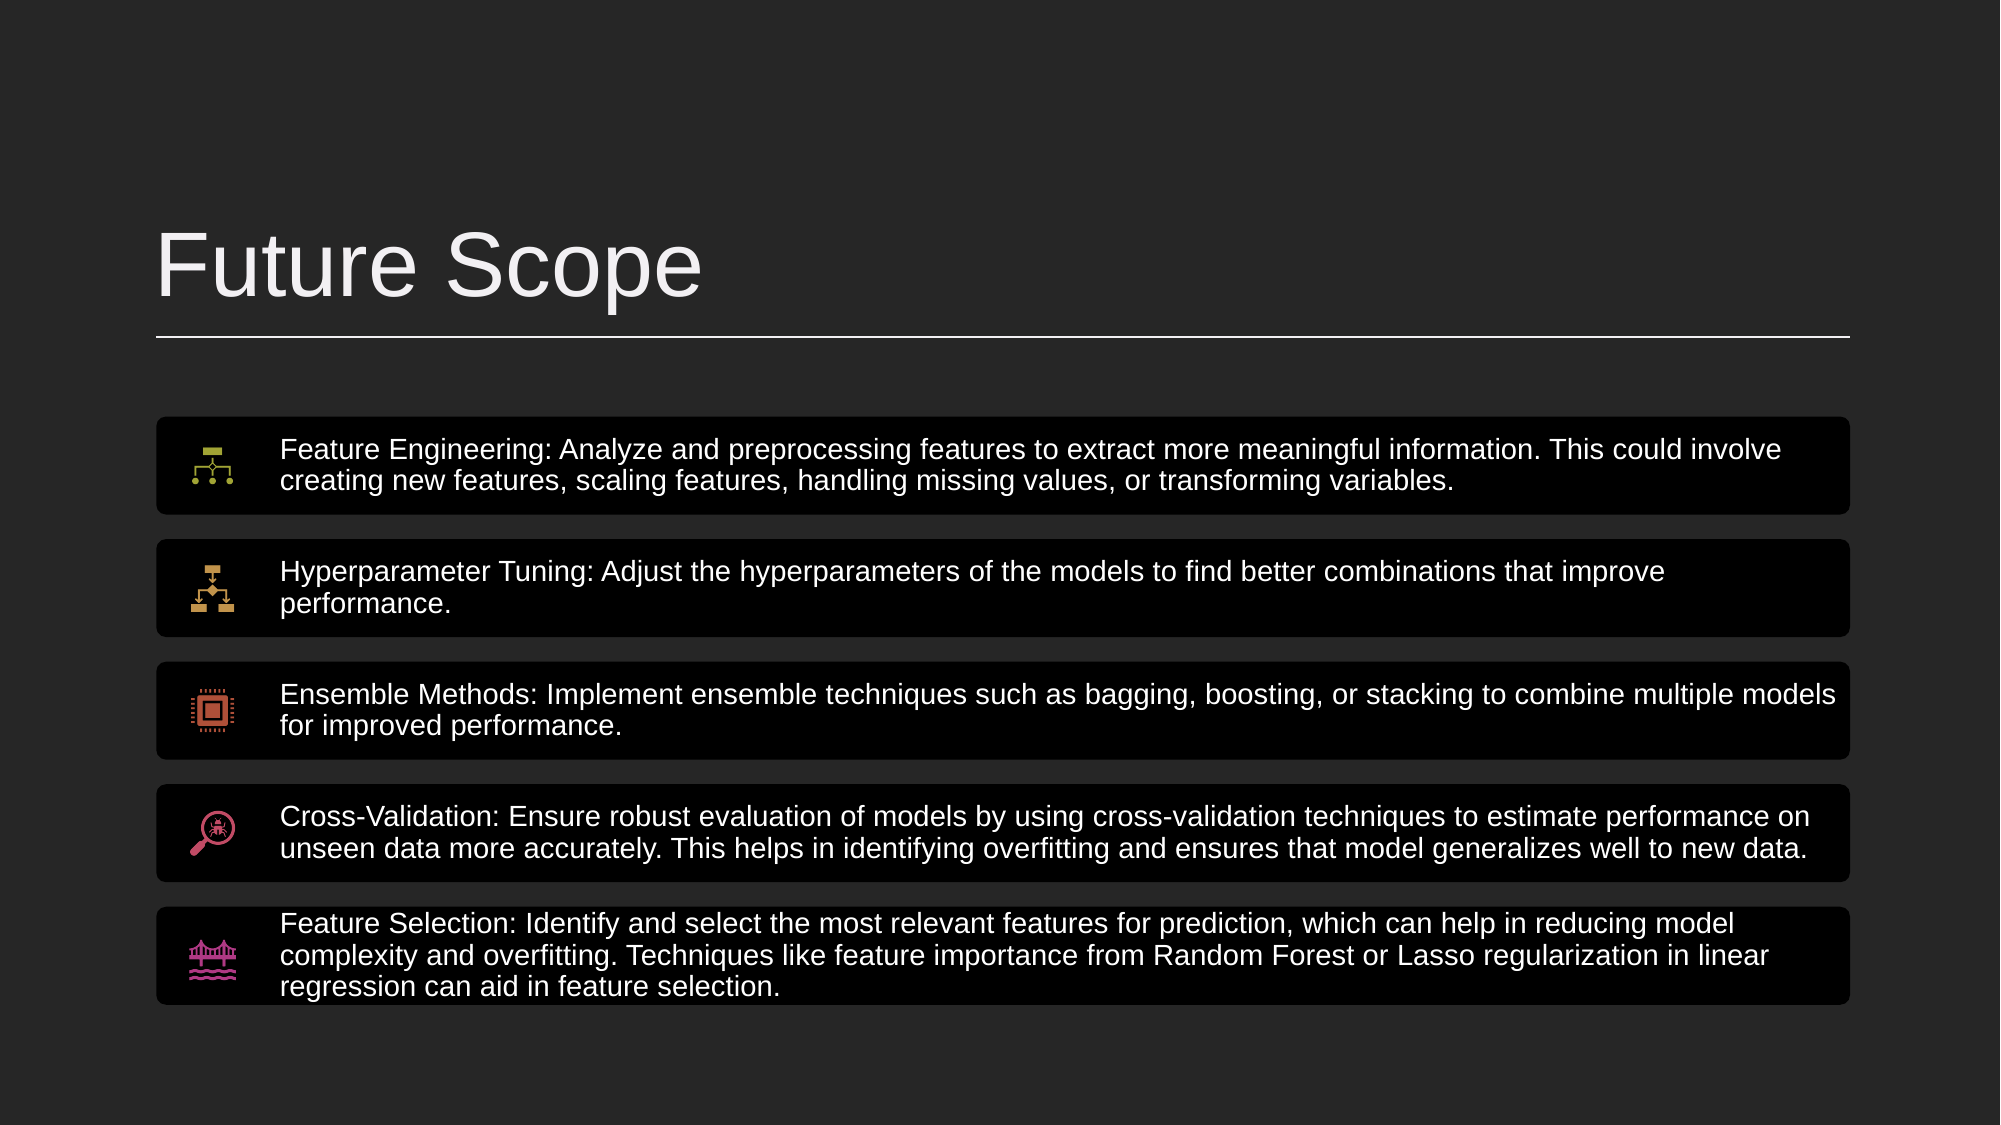

# Future Scope
Feature Engineering: Analyze and preprocessing features to extract more meaningful information. This could involve creating new features, scaling features, handling missing values, or transforming variables.
Hyperparameter Tuning: Adjust the hyperparameters of the models to find better combinations that improve performance.
Ensemble Methods: Implement ensemble techniques such as bagging, boosting, or stacking to combine multiple models for improved performance.
Cross-Validation: Ensure robust evaluation of models by using cross-validation techniques to estimate performance on unseen data more accurately. This helps in identifying overfitting and ensures that model generalizes well to new data.
Feature Selection: Identify and select the most relevant features for prediction, which can help in reducing model complexity and overfitting. Techniques like feature importance from Random Forest or Lasso regularization in linear regression can aid in feature selection.